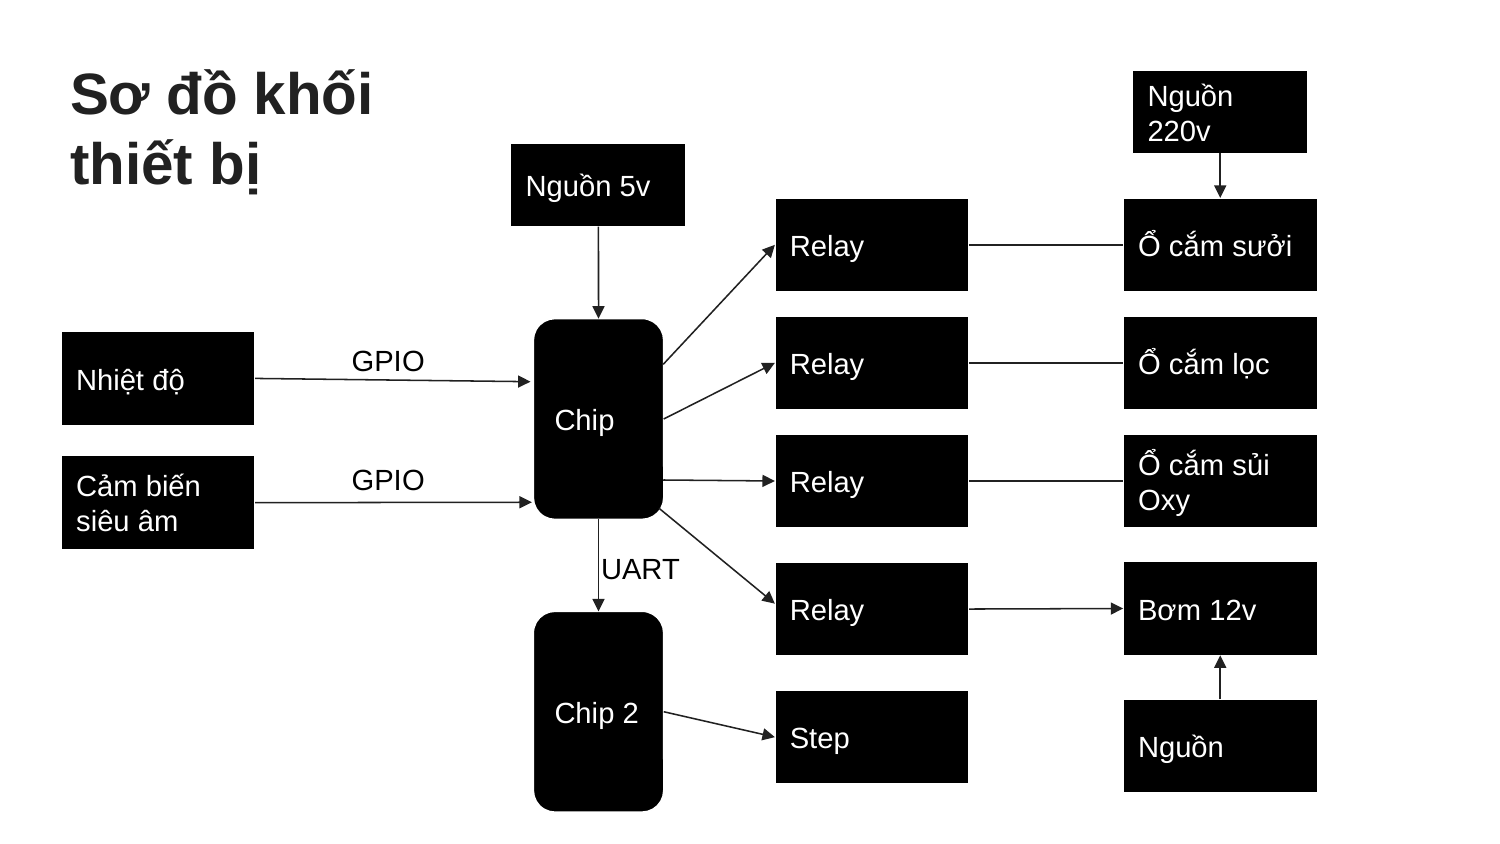

# Sơ đồ khối thiết bị
Nguồn 220v
Nguồn 5v

Ổ cắm sưởi
Relay
Relay
Ổ cắm lọc
Chip 1
GPIO
Nhiệt độ
Relay
Ổ cắm sủi Oxy
GPIO
Cảm biến siêu âm
UART
Bơm 12v
Relay
Chip 2
Step motor
Nguồn 12v